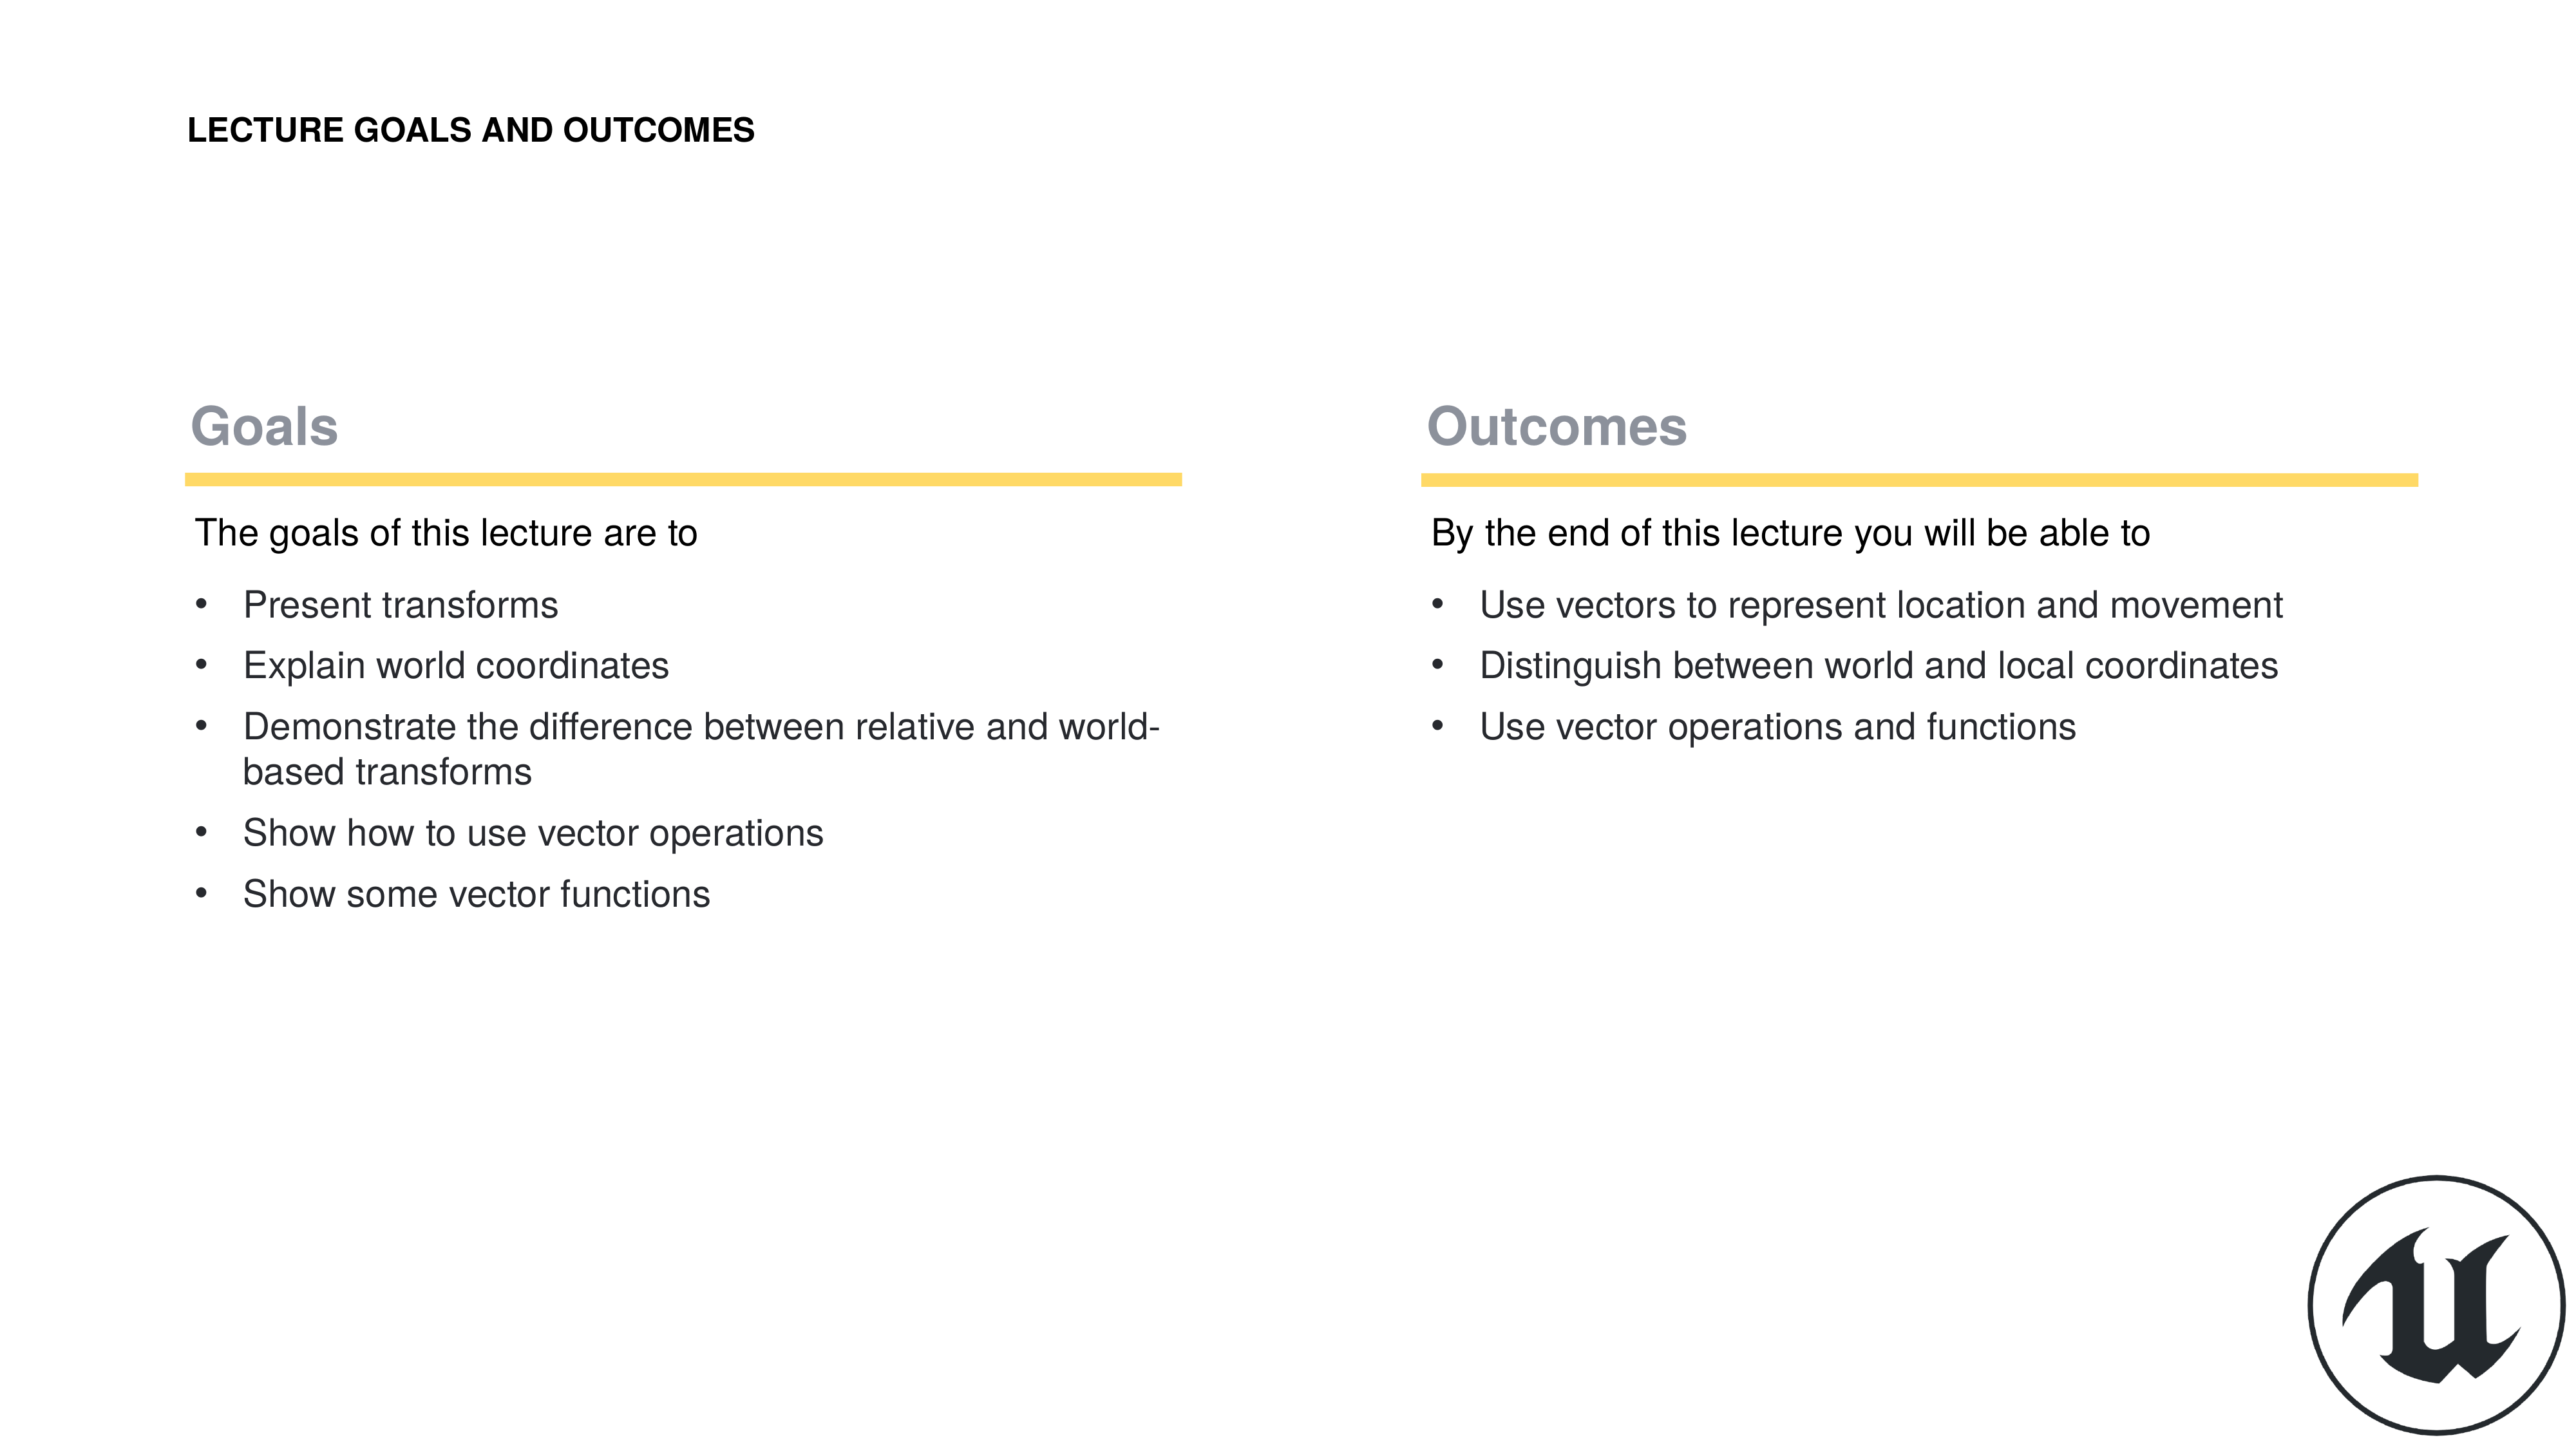

# LECTURE GOALS AND OUTCOMES
The goals of this lecture are to
Present transforms
Explain world coordinates
Demonstrate the difference between relative and world-based transforms
Show how to use vector operations
Show some vector functions
By the end of this lecture you will be able to
Use vectors to represent location and movement
Distinguish between world and local coordinates
Use vector operations and functions